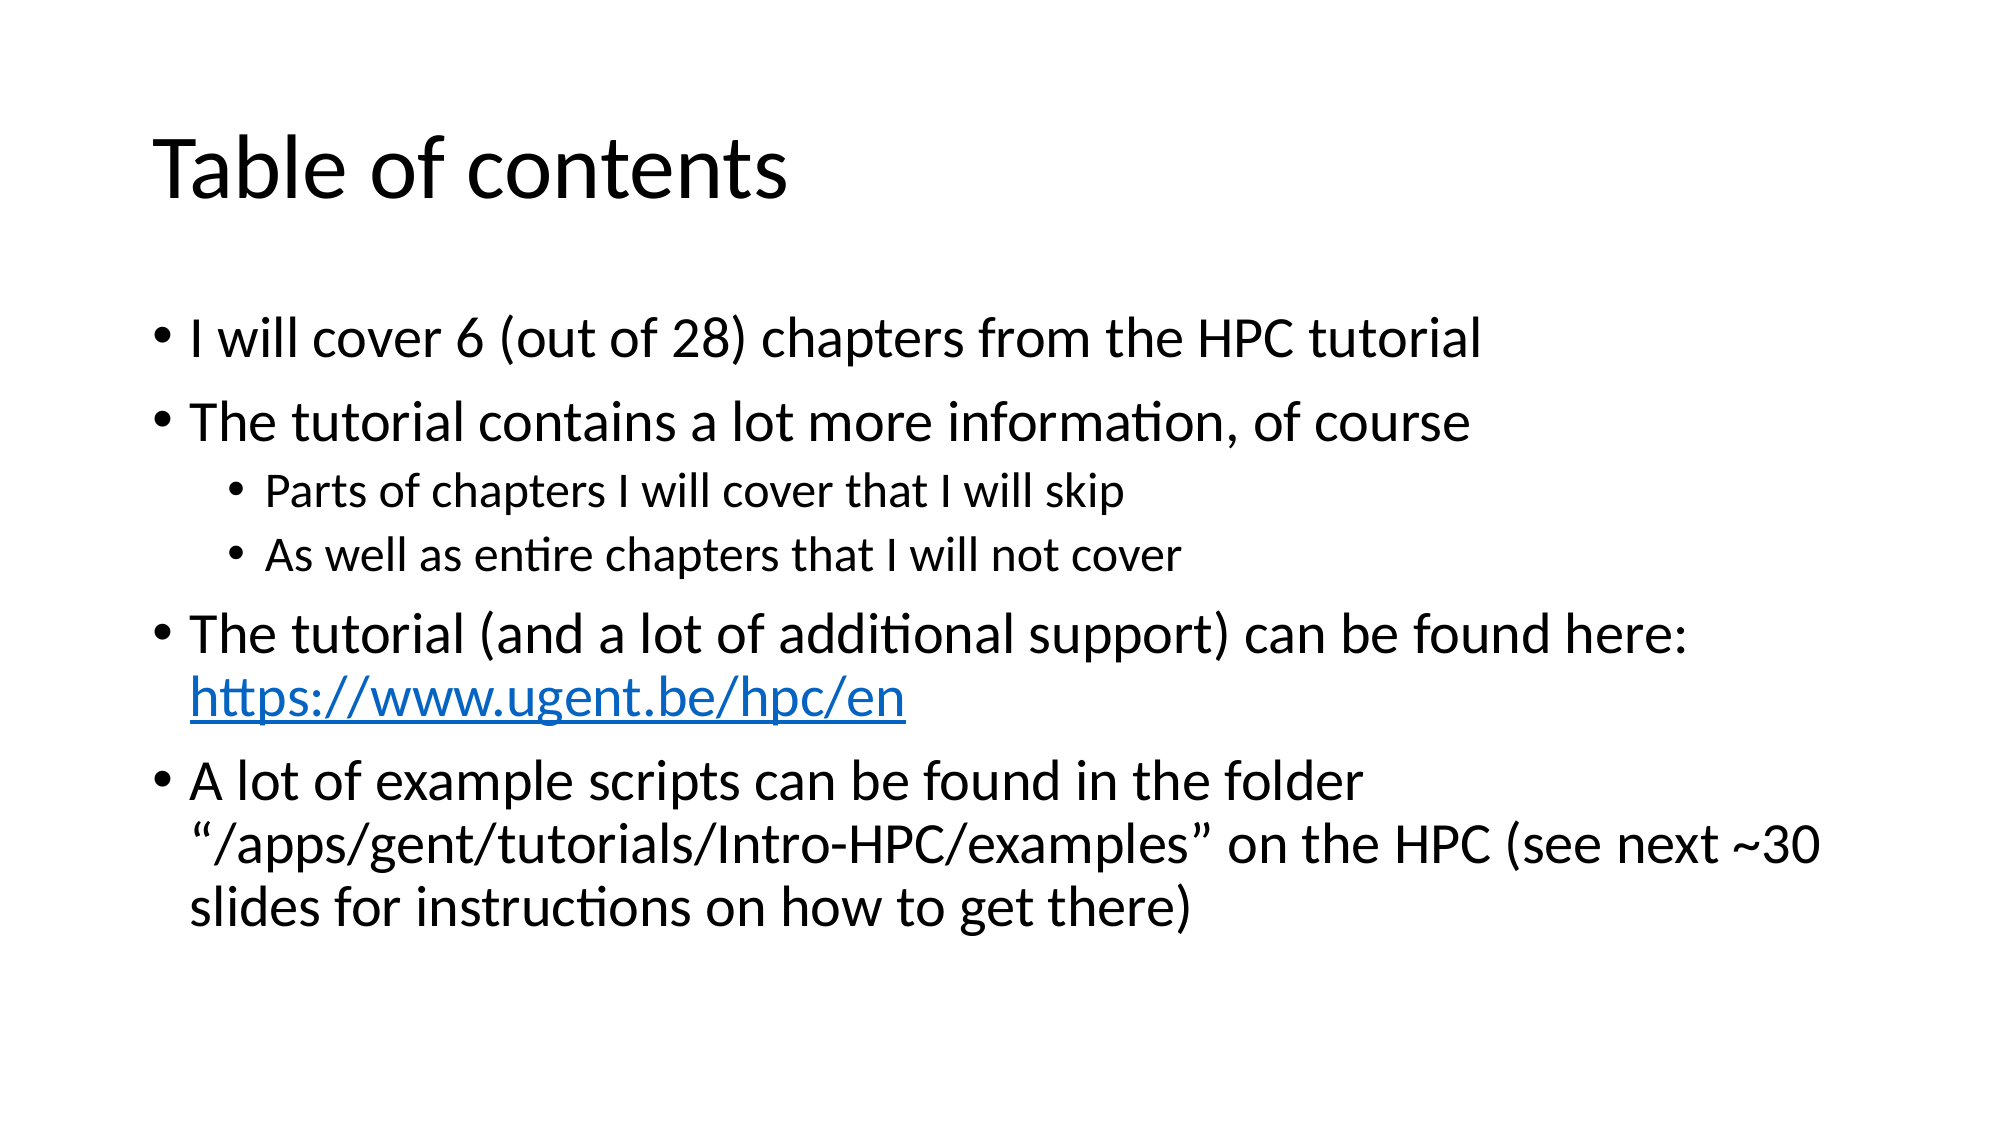

# Table of contents
I will cover 6 (out of 28) chapters from the HPC tutorial
The tutorial contains a lot more information, of course
Parts of chapters I will cover that I will skip
As well as entire chapters that I will not cover
The tutorial (and a lot of additional support) can be found here: https://www.ugent.be/hpc/en
A lot of example scripts can be found in the folder “/apps/gent/tutorials/Intro-HPC/examples” on the HPC (see next ~30 slides for instructions on how to get there)